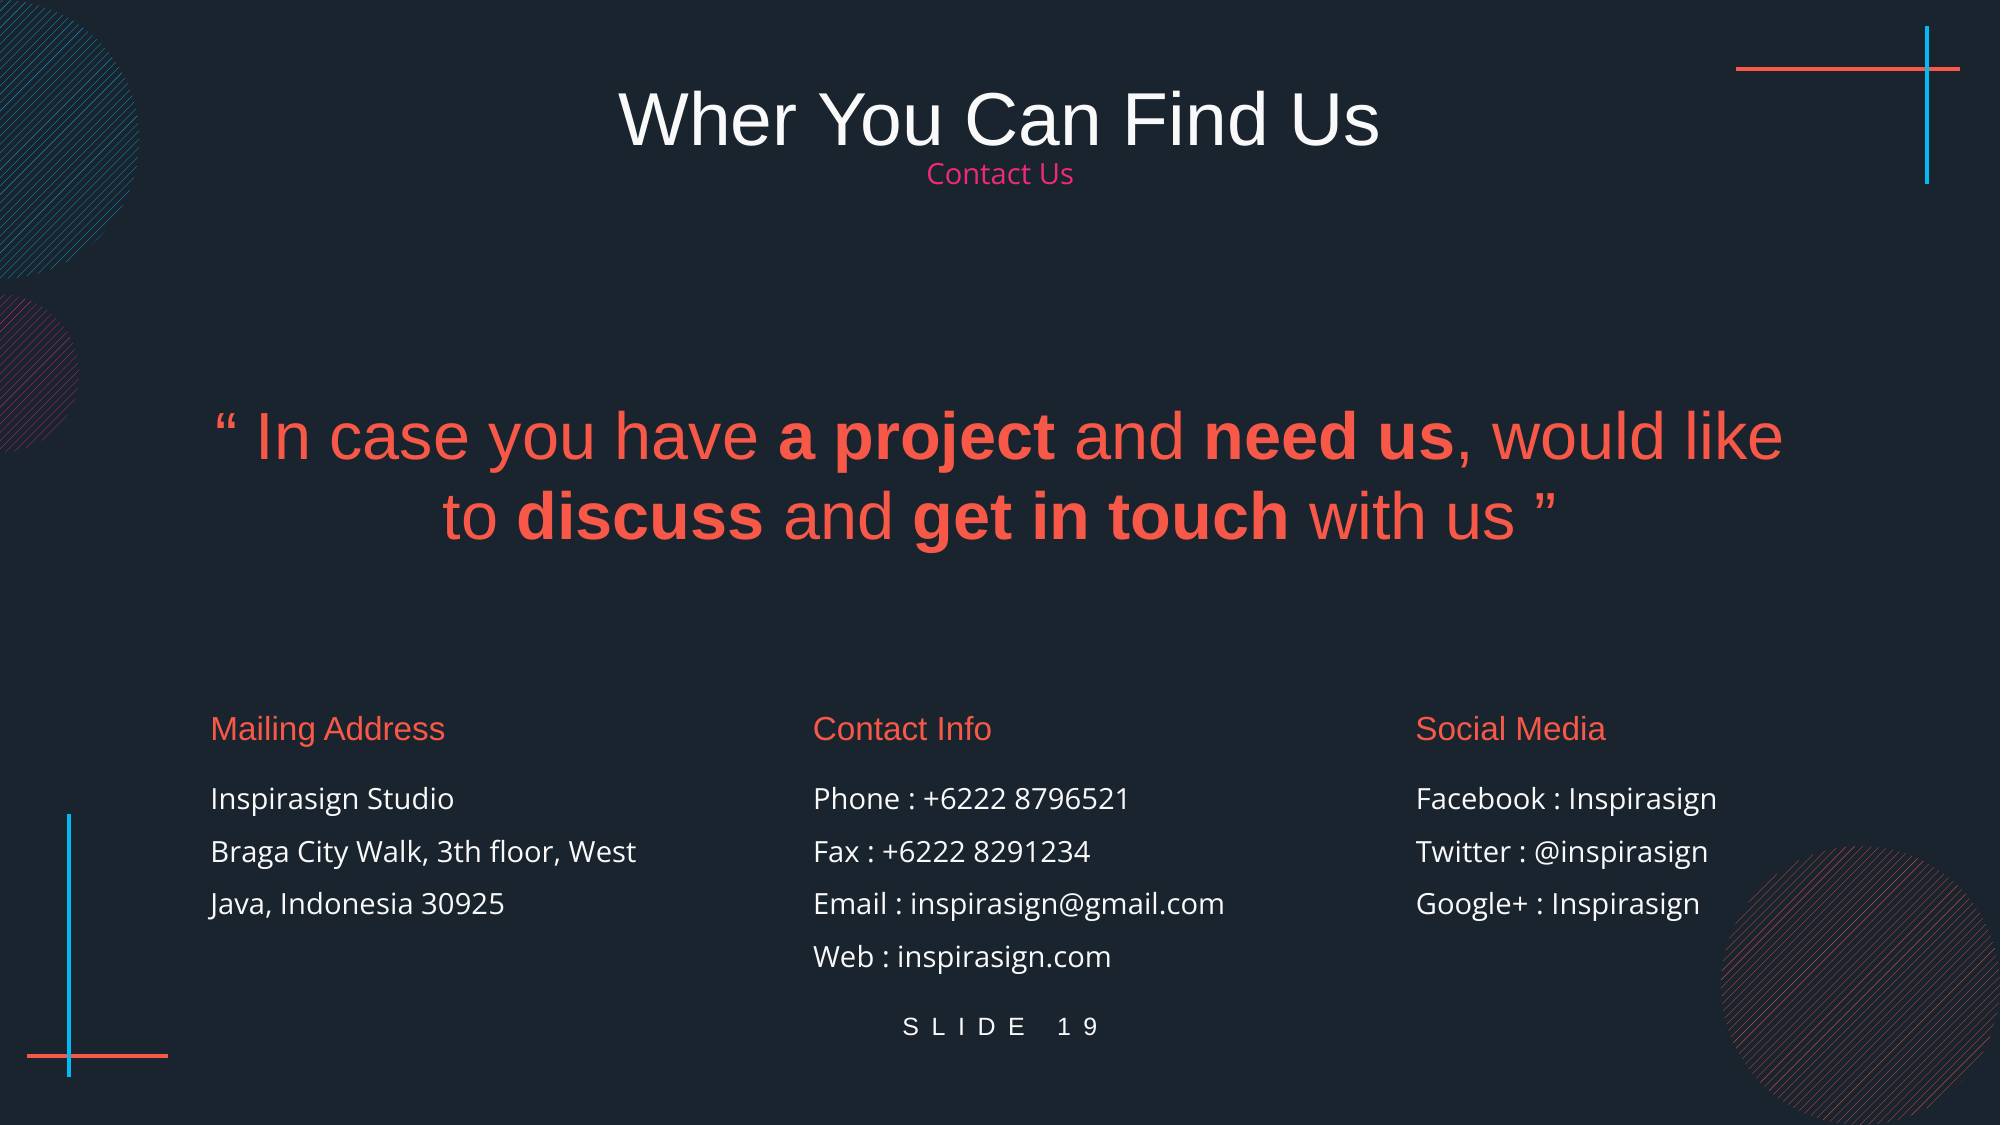

Wher You Can Find Us
Contact Us
“ In case you have a project and need us, would like to discuss and get in touch with us ”
Mailing Address
Contact Info
Social Media
Inspirasign Studio
Braga City Walk, 3th floor, West Java, Indonesia 30925
Phone : +6222 8796521
Fax : +6222 8291234
Email : inspirasign@gmail.com
Web : inspirasign.com
Facebook : Inspirasign
Twitter : @inspirasign
Google+ : Inspirasign